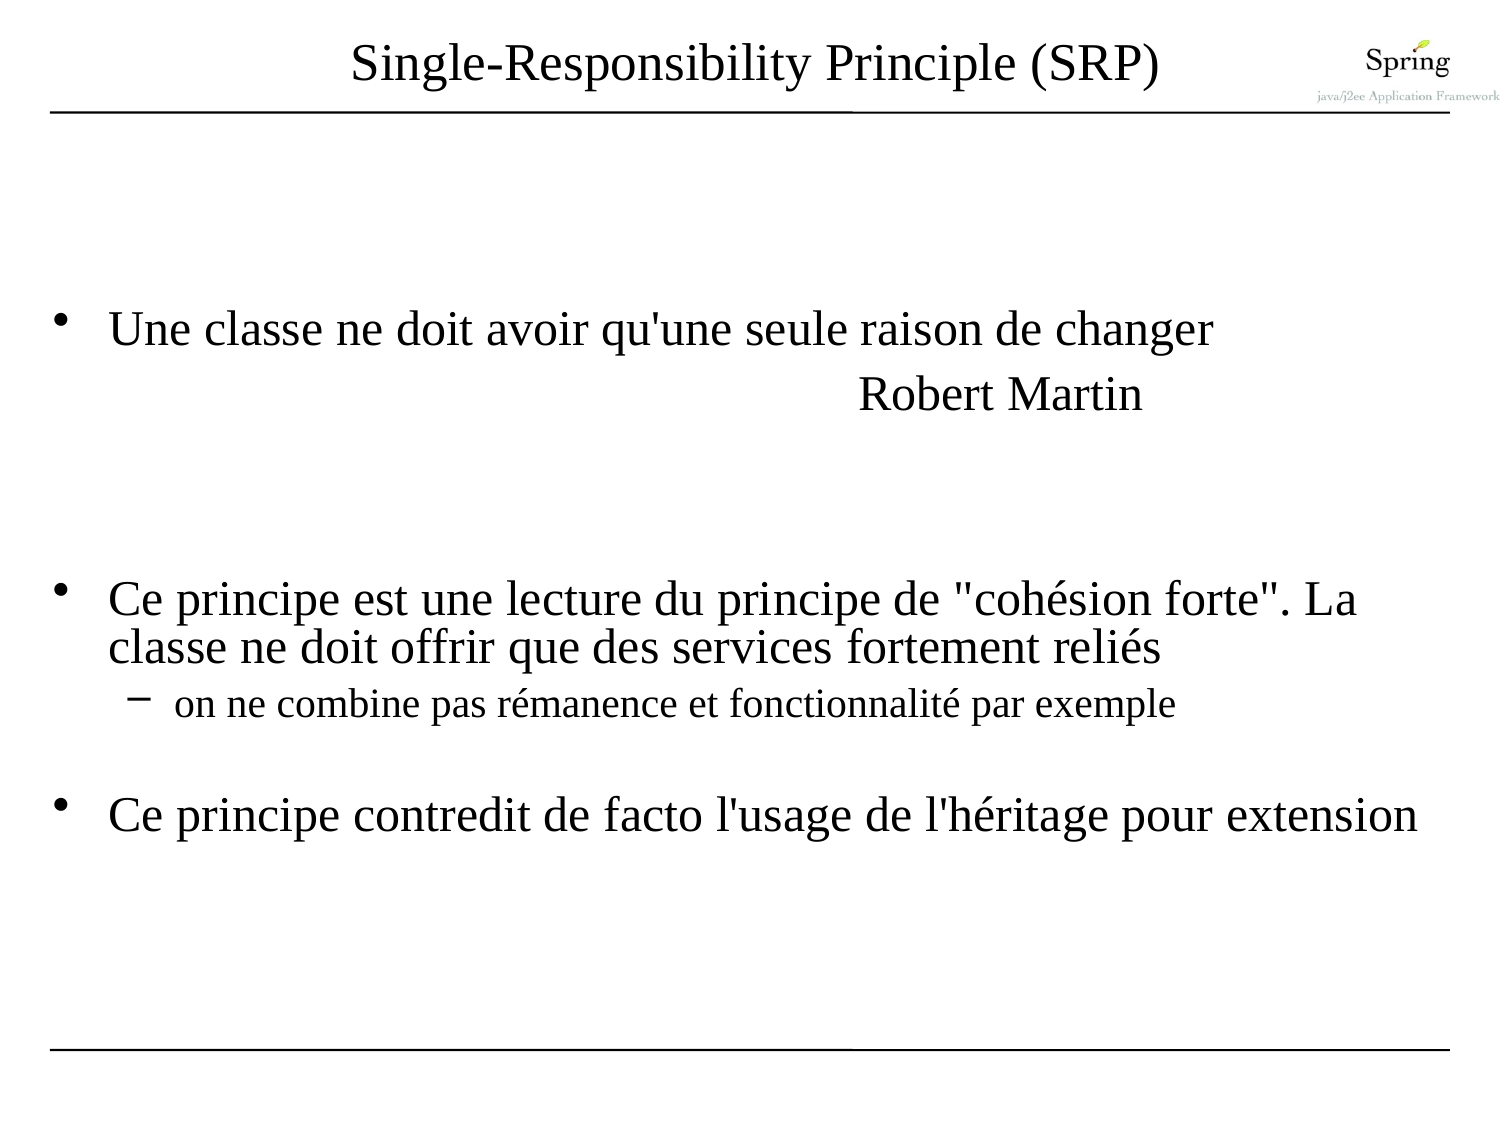

# Single-Responsibility Principle (SRP)

Une classe ne doit avoir qu'une seule raison de changer
						Robert Martin

Ce principe est une lecture du principe de "cohésion forte". La classe ne doit offrir que des services fortement reliés
on ne combine pas rémanence et fonctionnalité par exemple

Ce principe contredit de facto l'usage de l'héritage pour extension